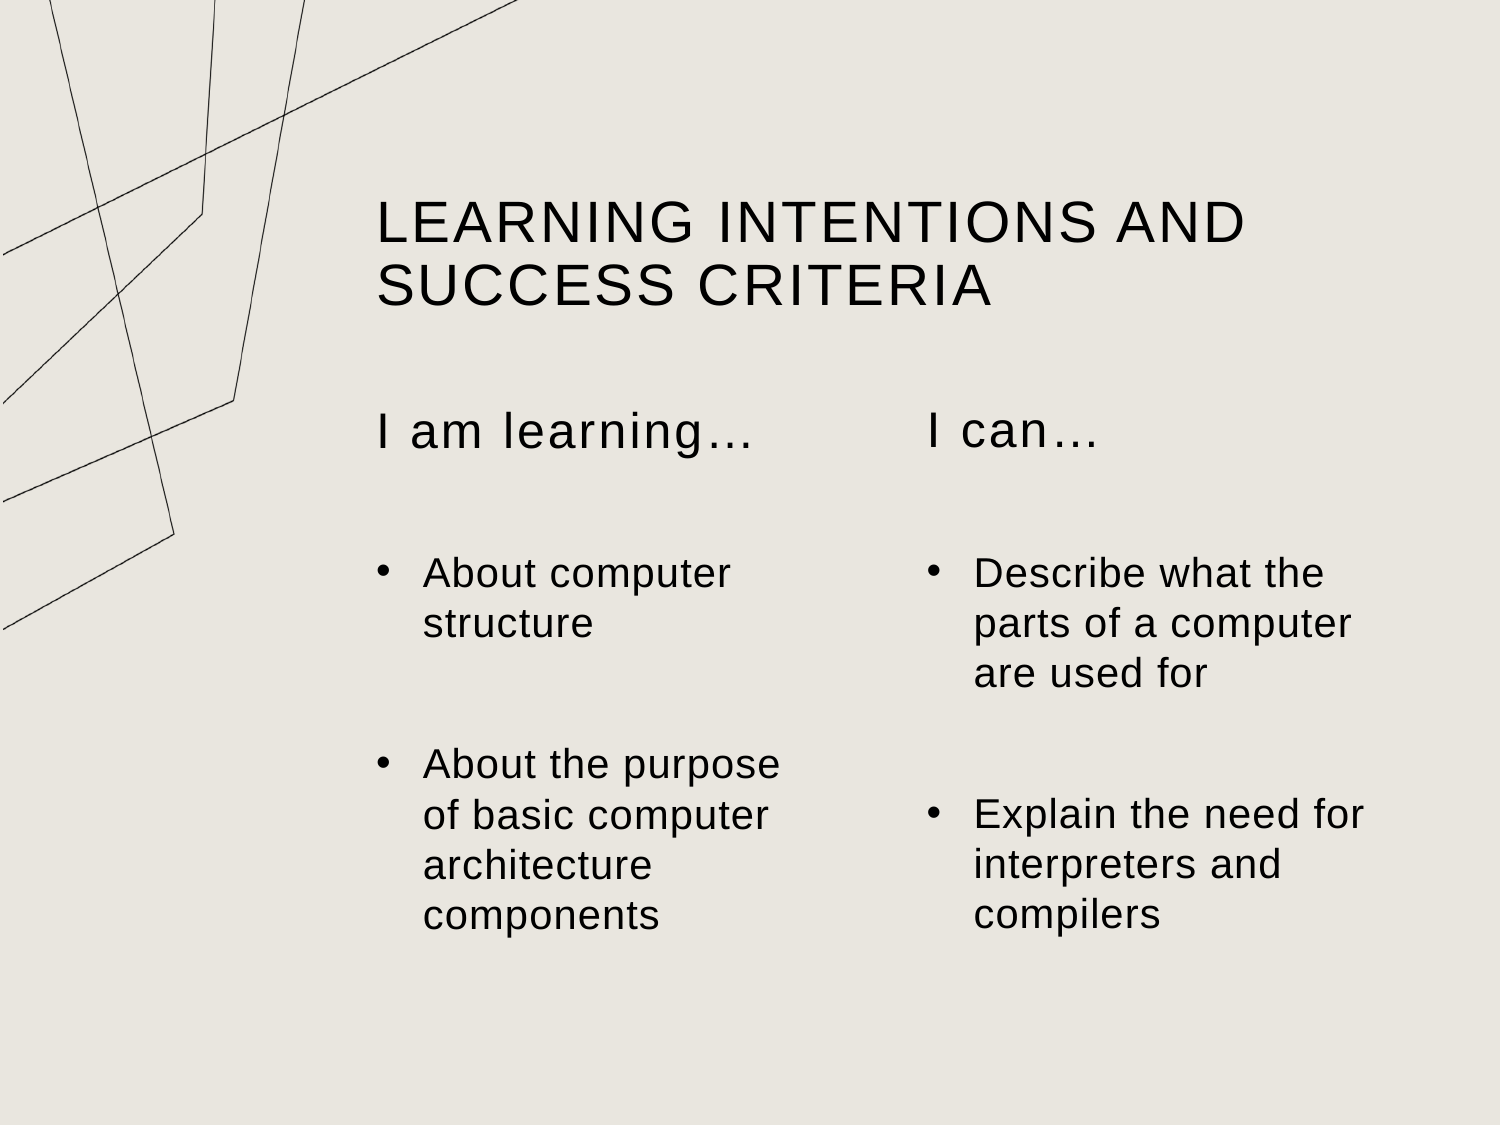

# Learning intentions and success criteria
I can…
I am learning…
About computer structure

About the purpose of basic computer architecture components
Describe what the parts of a computer are used for

Explain the need for interpreters and compilers